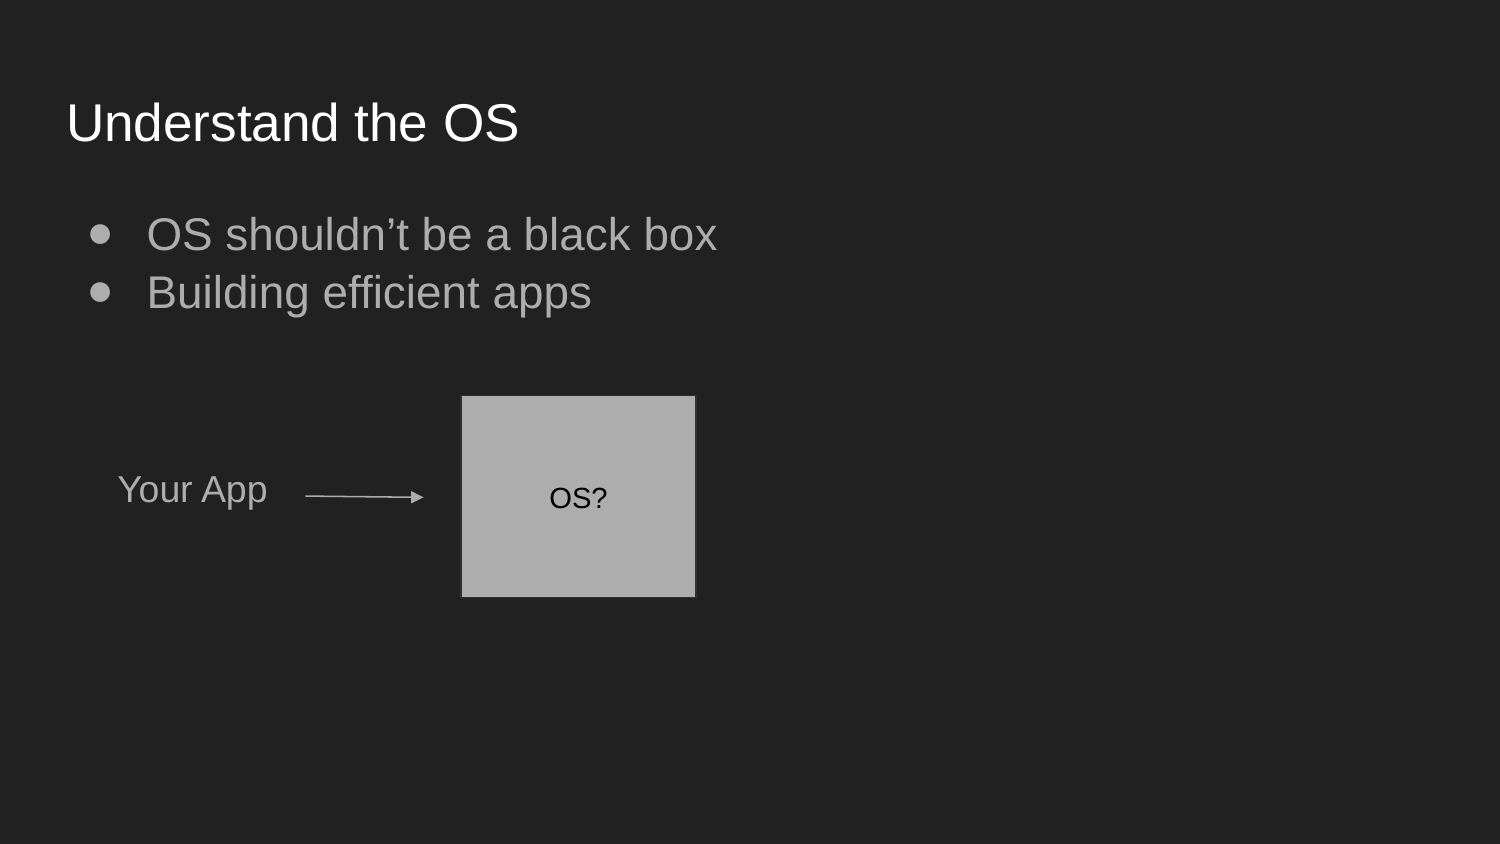

# Understand the OS
OS shouldn’t be a black box
Building efficient apps
OS?
Your App